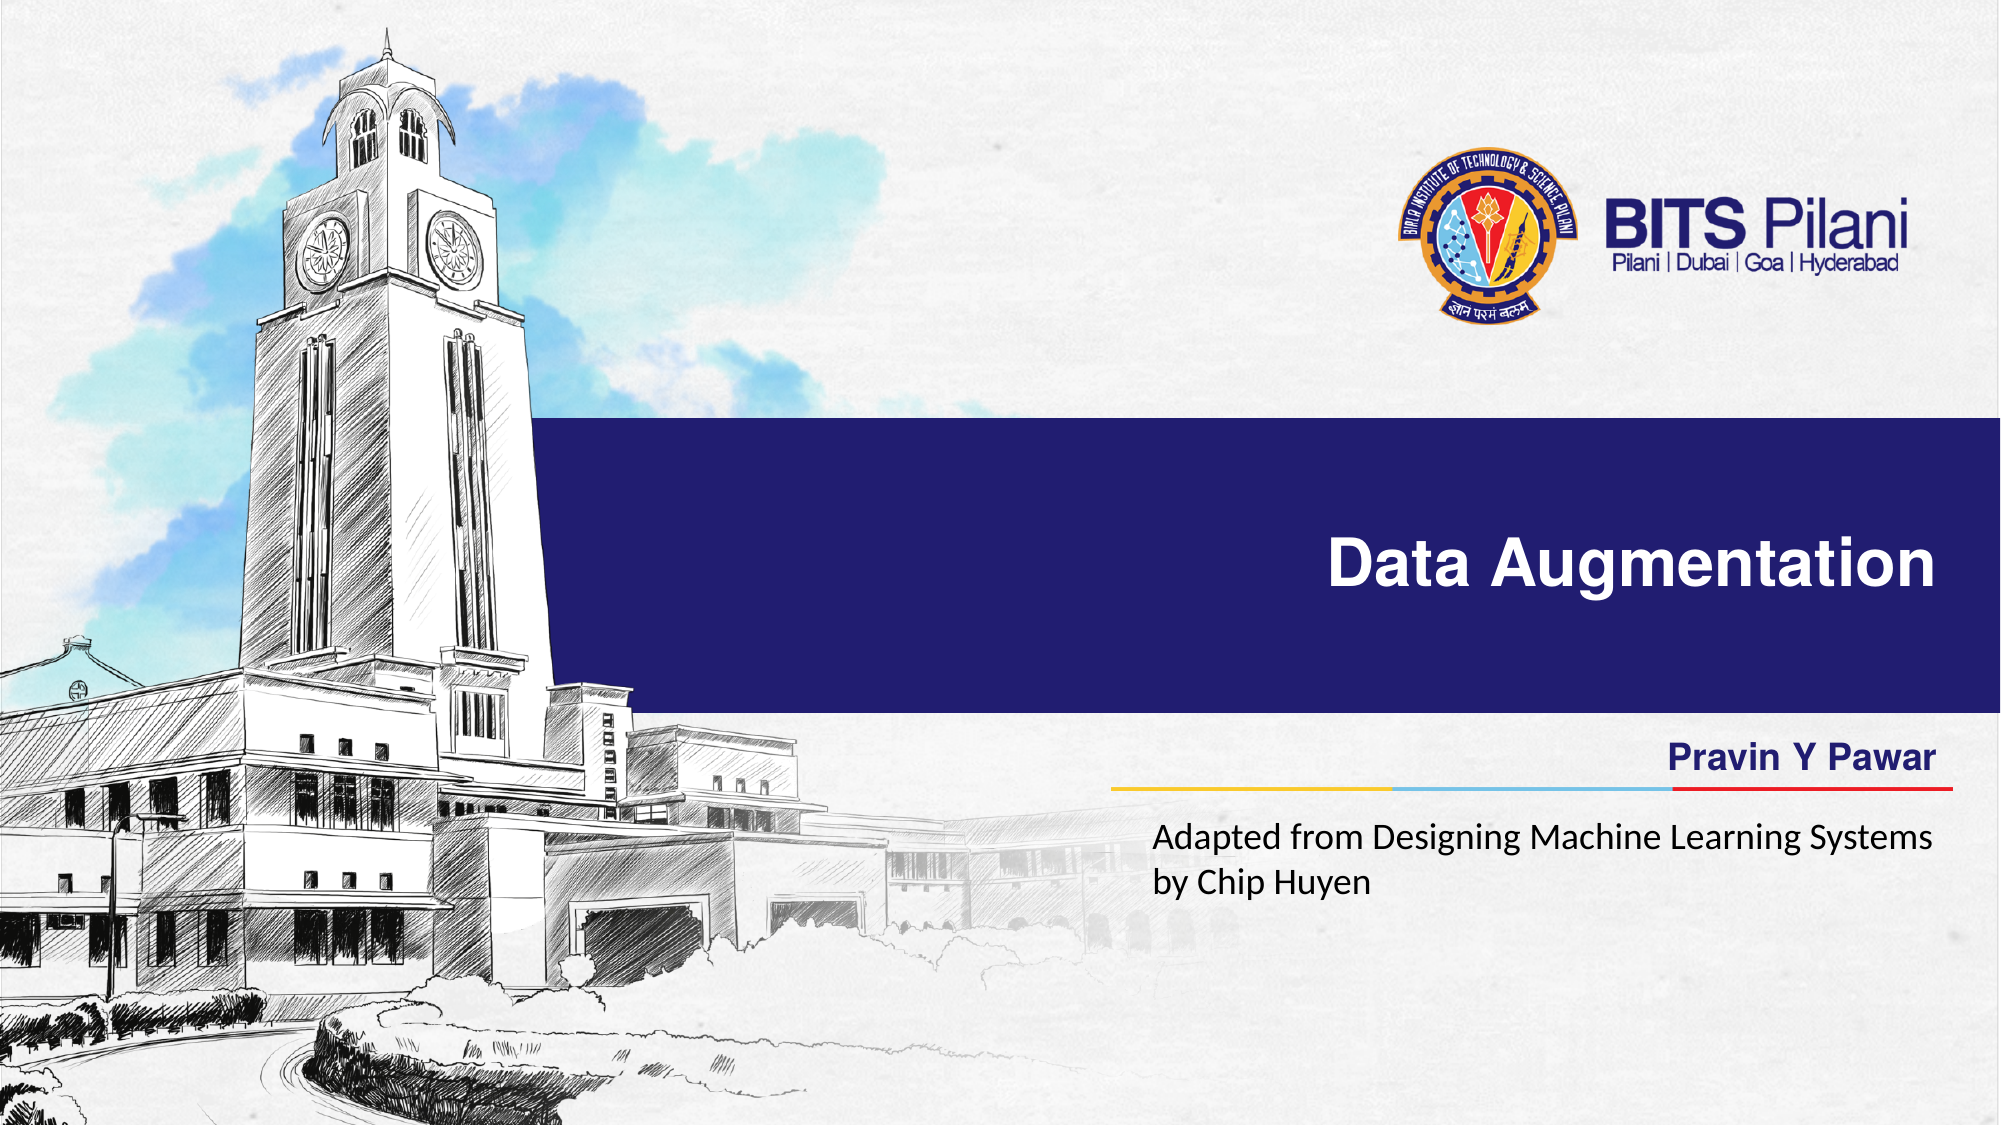

# Data Augmentation
Pravin Y Pawar
Adapted from Designing Machine Learning Systems
by Chip Huyen